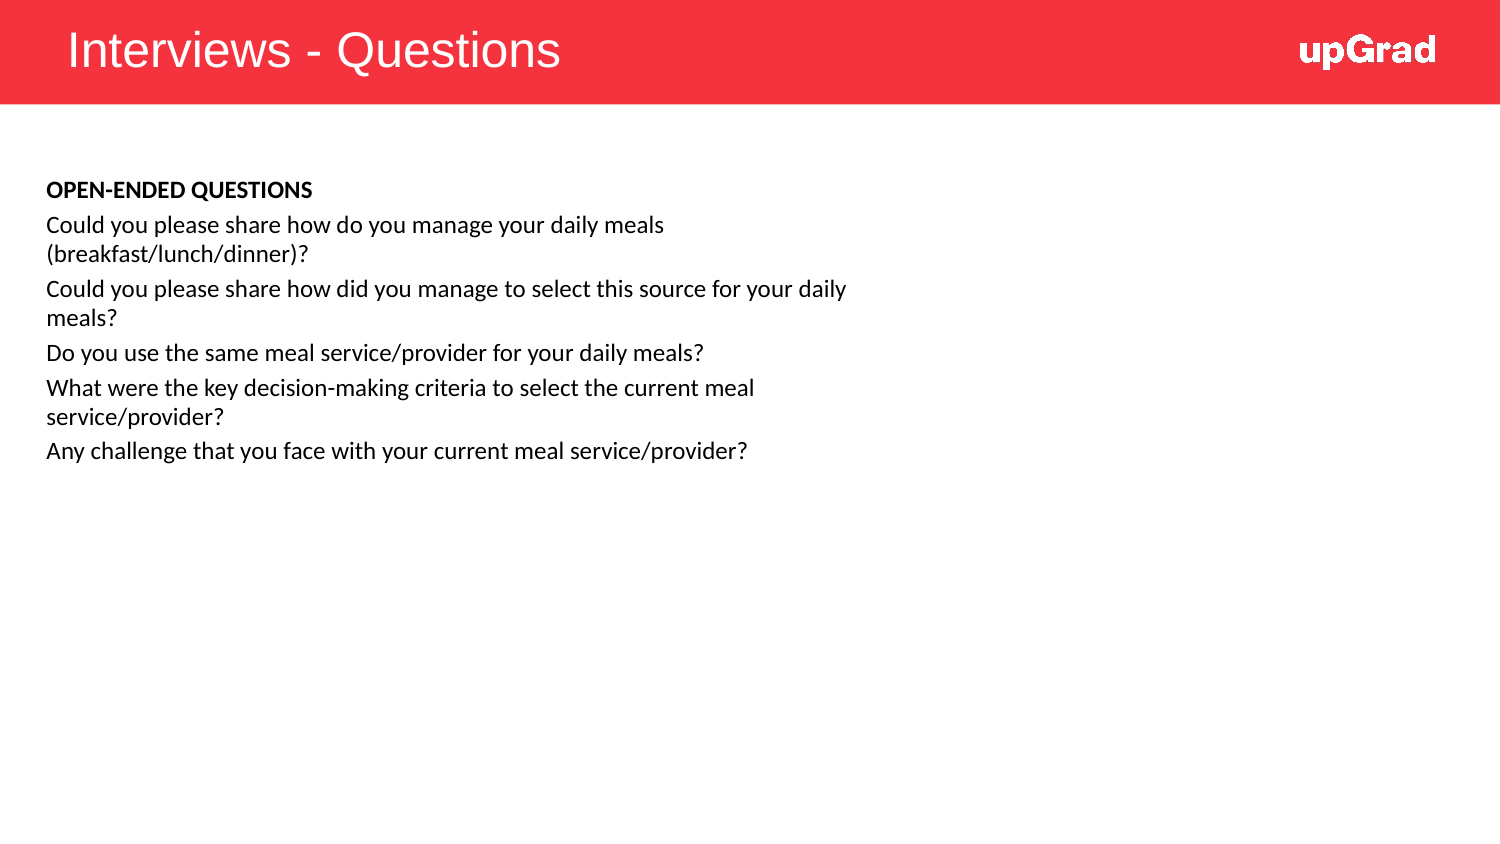

# Interviews - Questions
| OPEN-ENDED QUESTIONS |
| --- |
| Could you please share how do you manage your daily meals (breakfast/lunch/dinner)? |
| Could you please share how did you manage to select this source for your daily meals? |
| Do you use the same meal service/provider for your daily meals? |
| What were the key decision-making criteria to select the current meal service/provider? |
| Any challenge that you face with your current meal service/provider? |